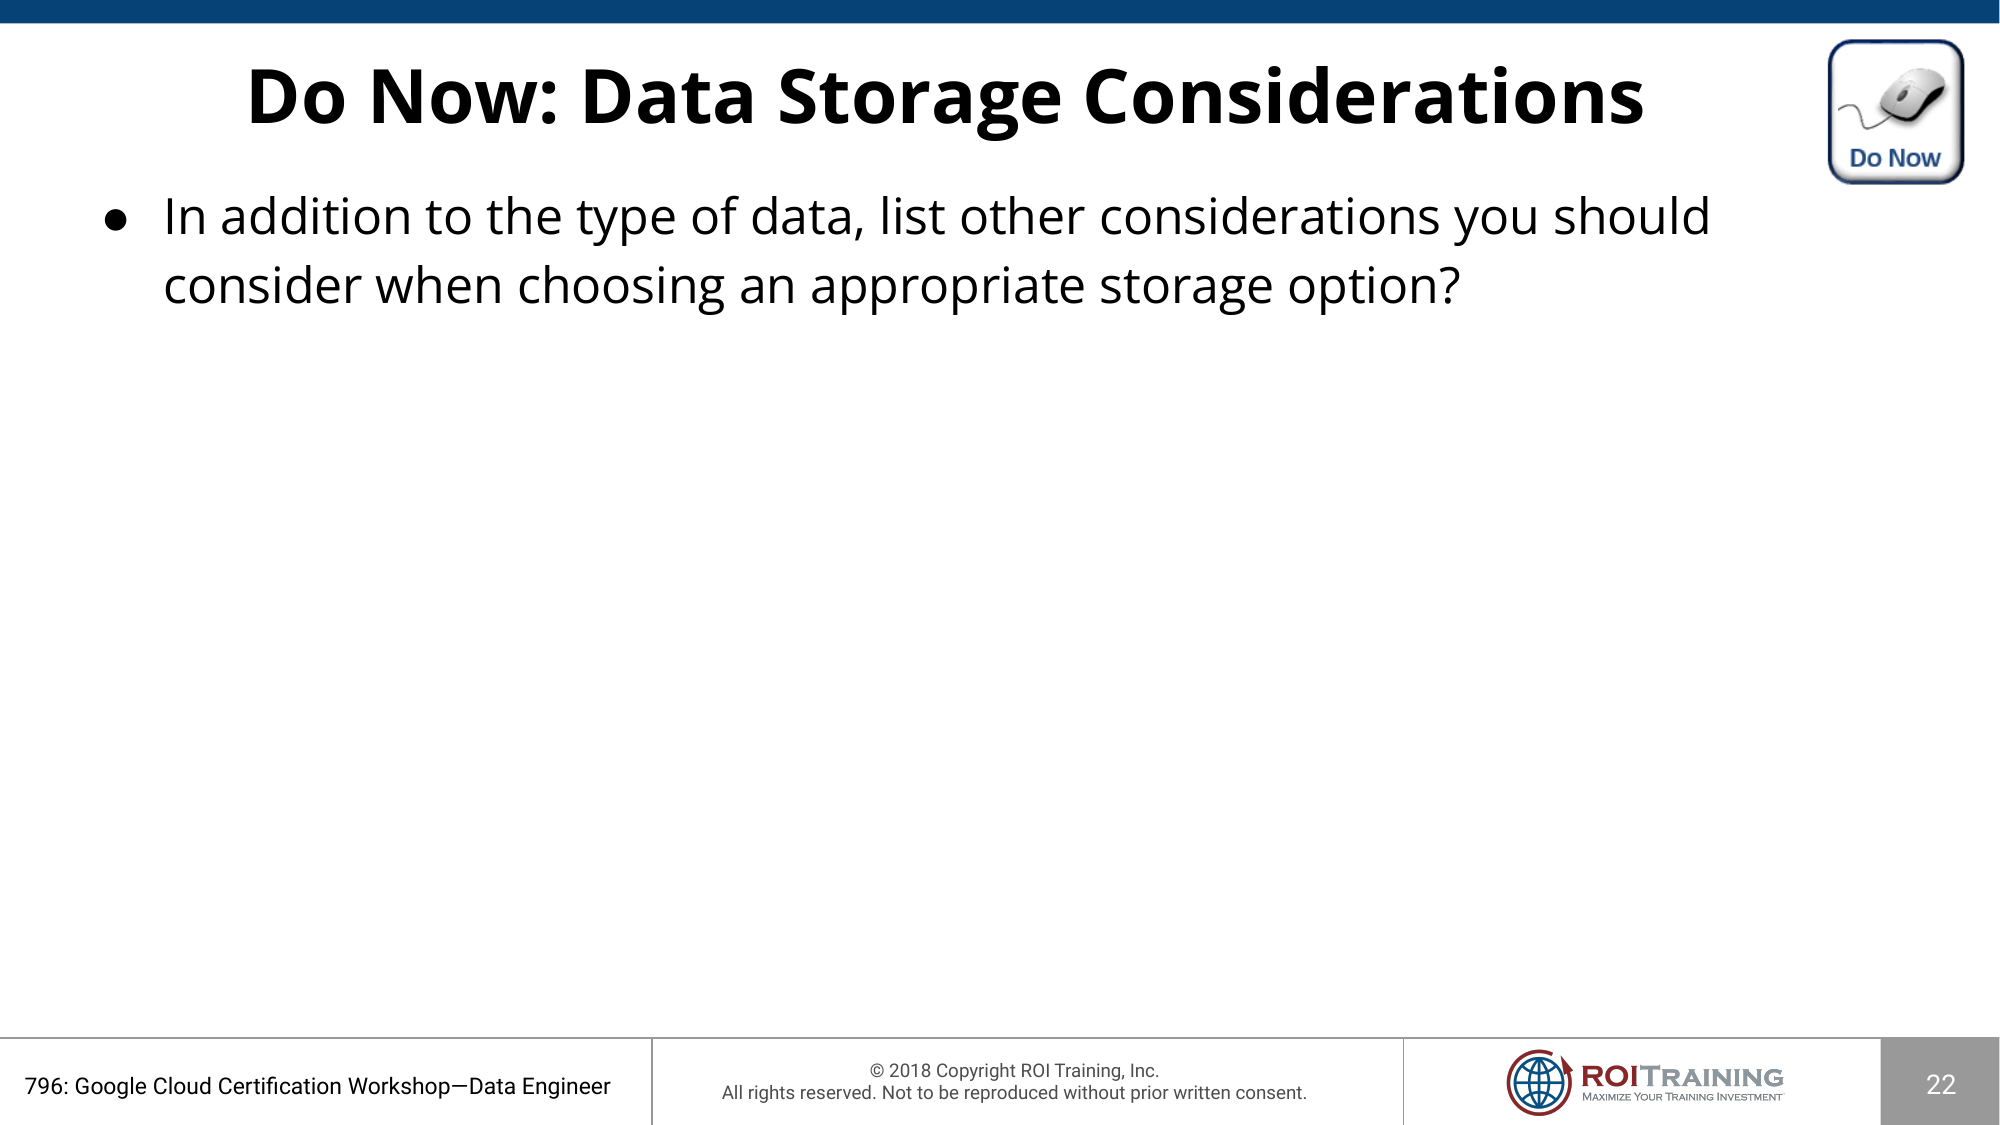

# Do Now: Data Storage Considerations
In addition to the type of data, list other considerations you should consider when choosing an appropriate storage option?